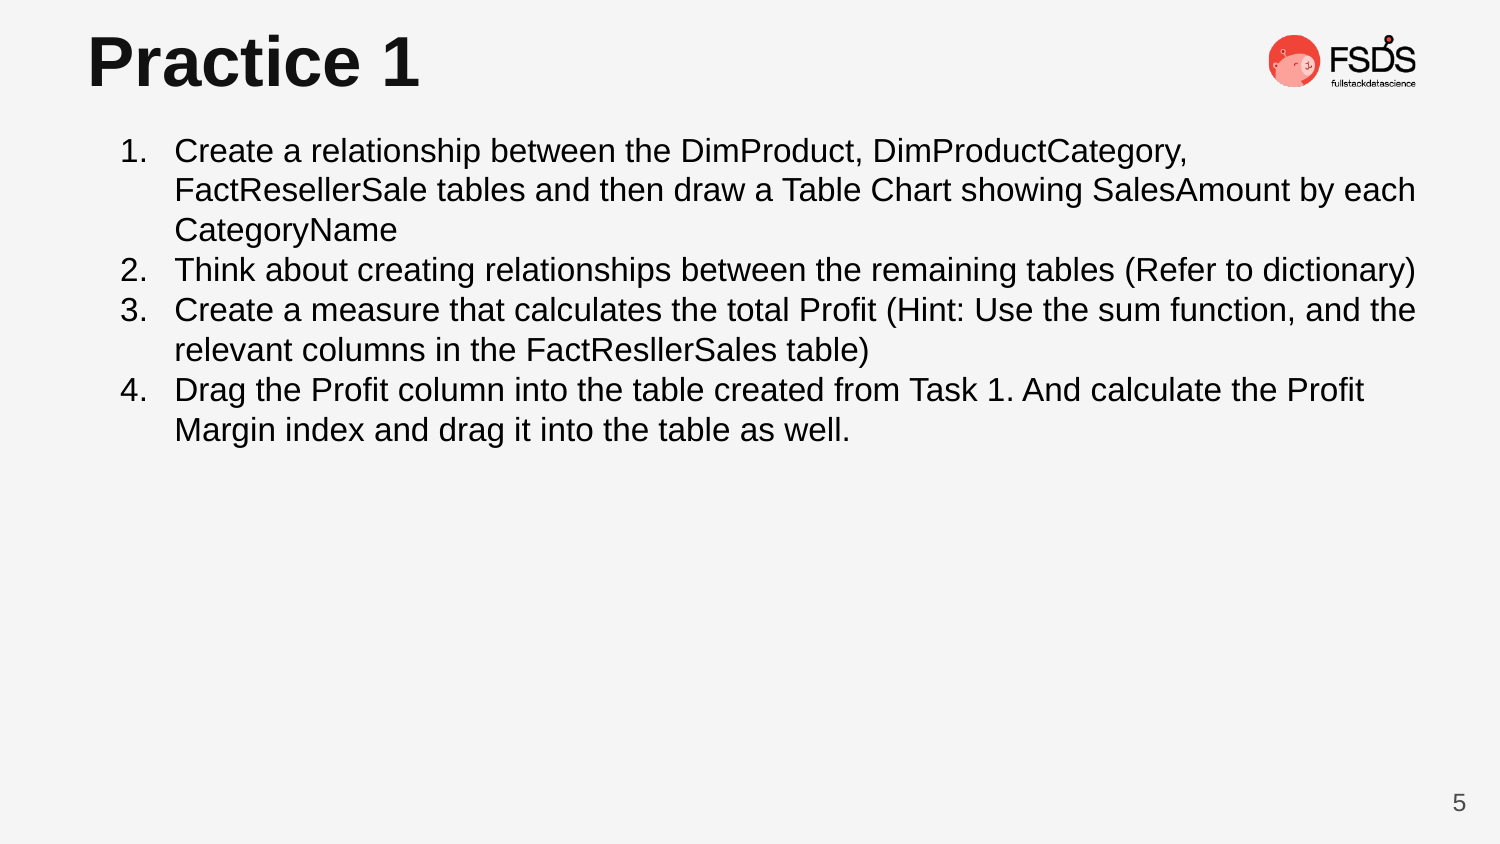

Practice 1

Create a relationship between the DimProduct, DimProductCategory, FactResellerSale tables and then draw a Table Chart showing SalesAmount by each CategoryName
Think about creating relationships between the remaining tables (Refer to dictionary)
Create a measure that calculates the total Profit (Hint: Use the sum function, and the relevant columns in the FactResllerSales table)
Drag the Profit column into the table created from Task 1. And calculate the Profit Margin index and drag it into the table as well.
5